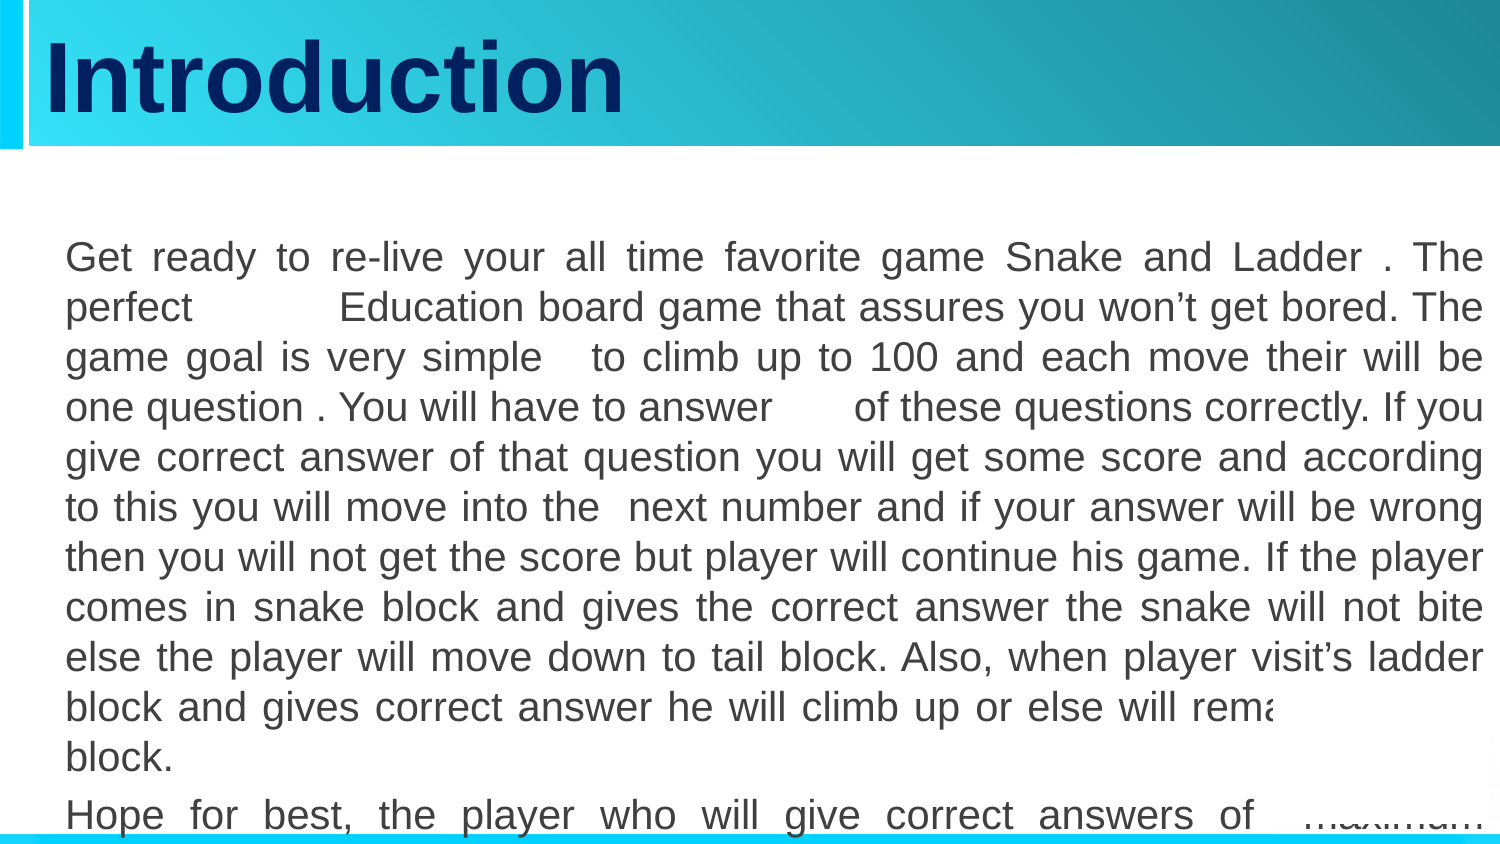

# Introduction
Get ready to re-live your all time favorite game Snake and Ladder . The perfect           Education board game that assures you won’t get bored. The game goal is very simple   to climb up to 100 and each move their will be one question . You will have to answer       of these questions correctly. If you give correct answer of that question you will get some score and according to this you will move into the  next number and if your answer will be wrong then you will not get the score but player will continue his game. If the player comes in snake block and gives the correct answer the snake will not bite else the player will move down to tail block. Also, when player visit’s ladder block and gives correct answer he will climb up or else will remain in same block.
Hope for best, the player who will give correct answers of  maximum questions in     minimum time those will win the game and will become champion.